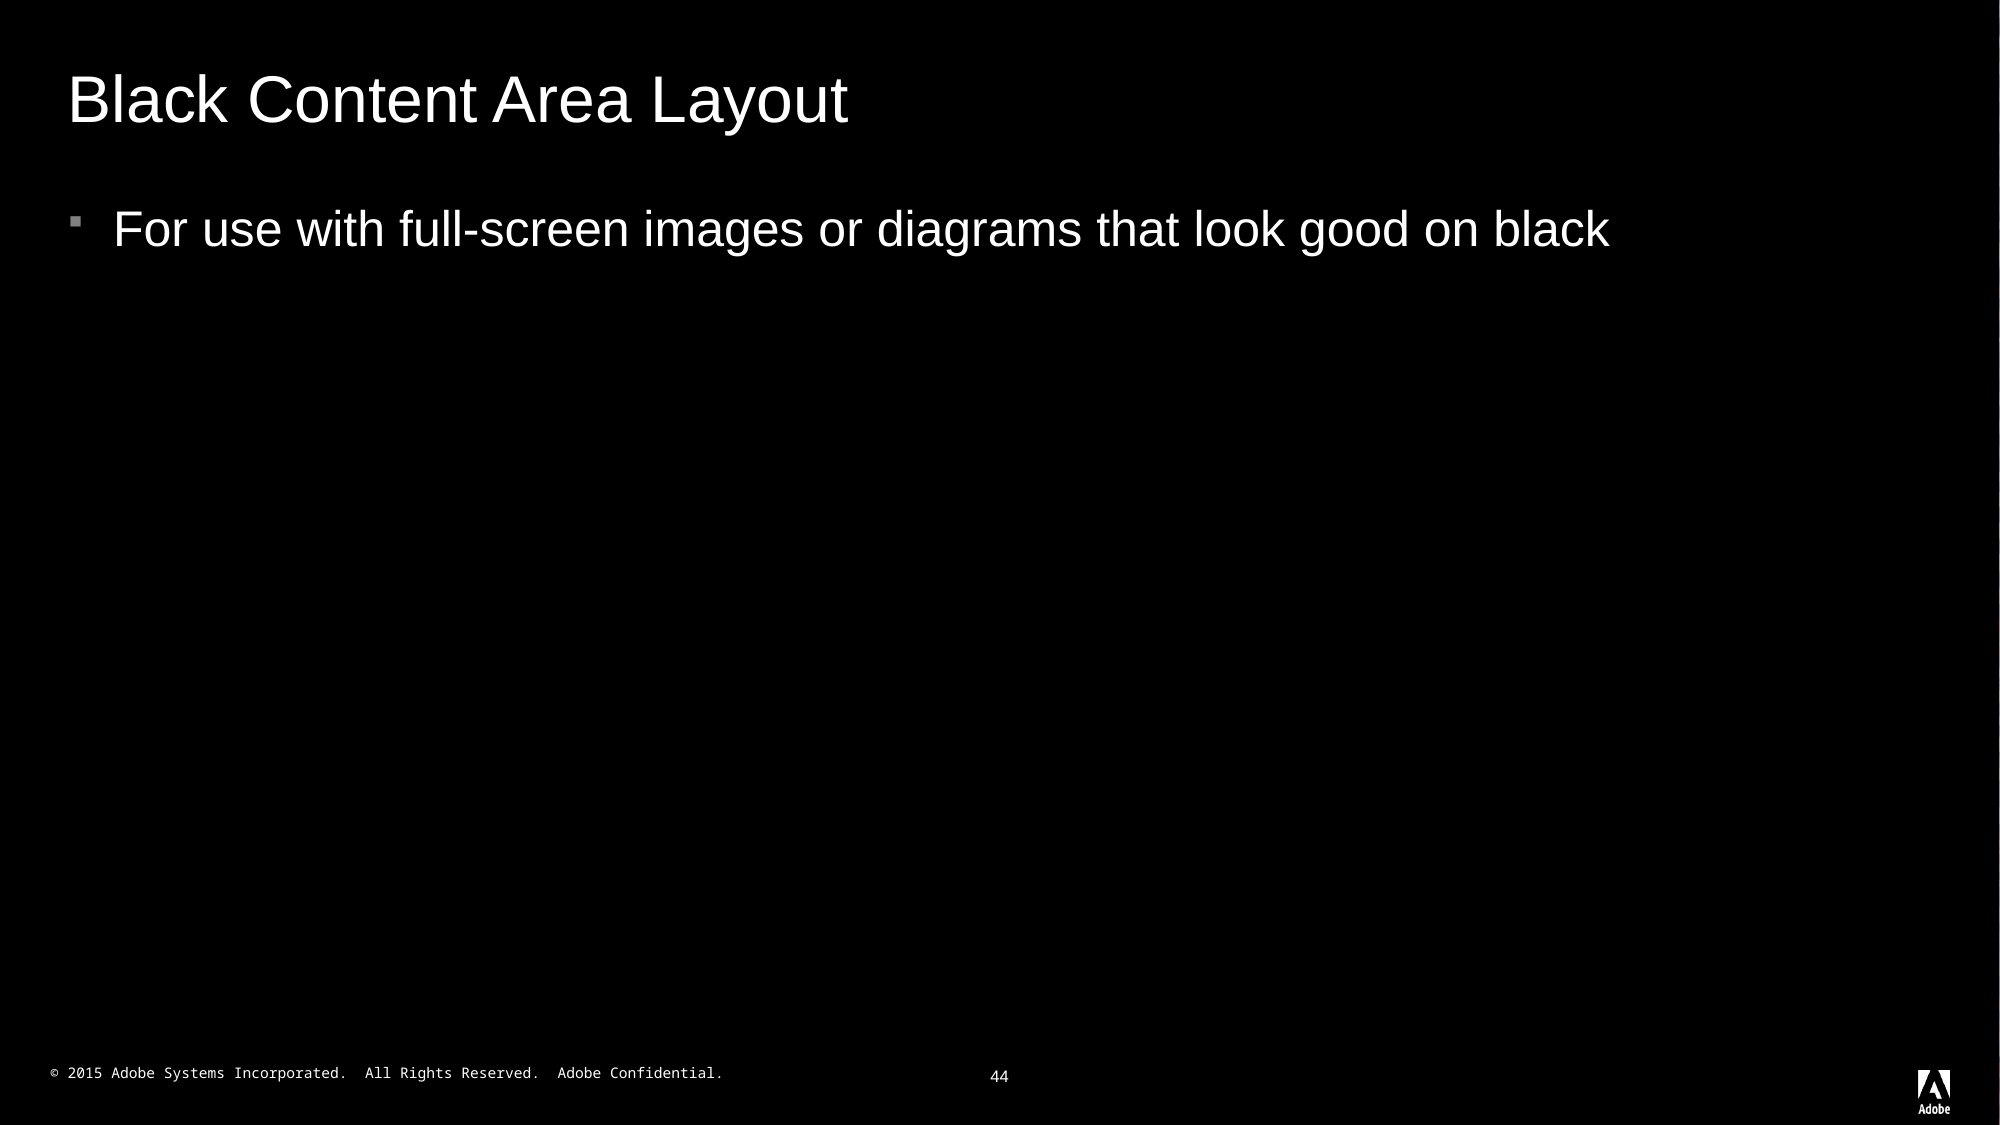

# Black Content Area Layout
For use with full-screen images or diagrams that look good on black

44